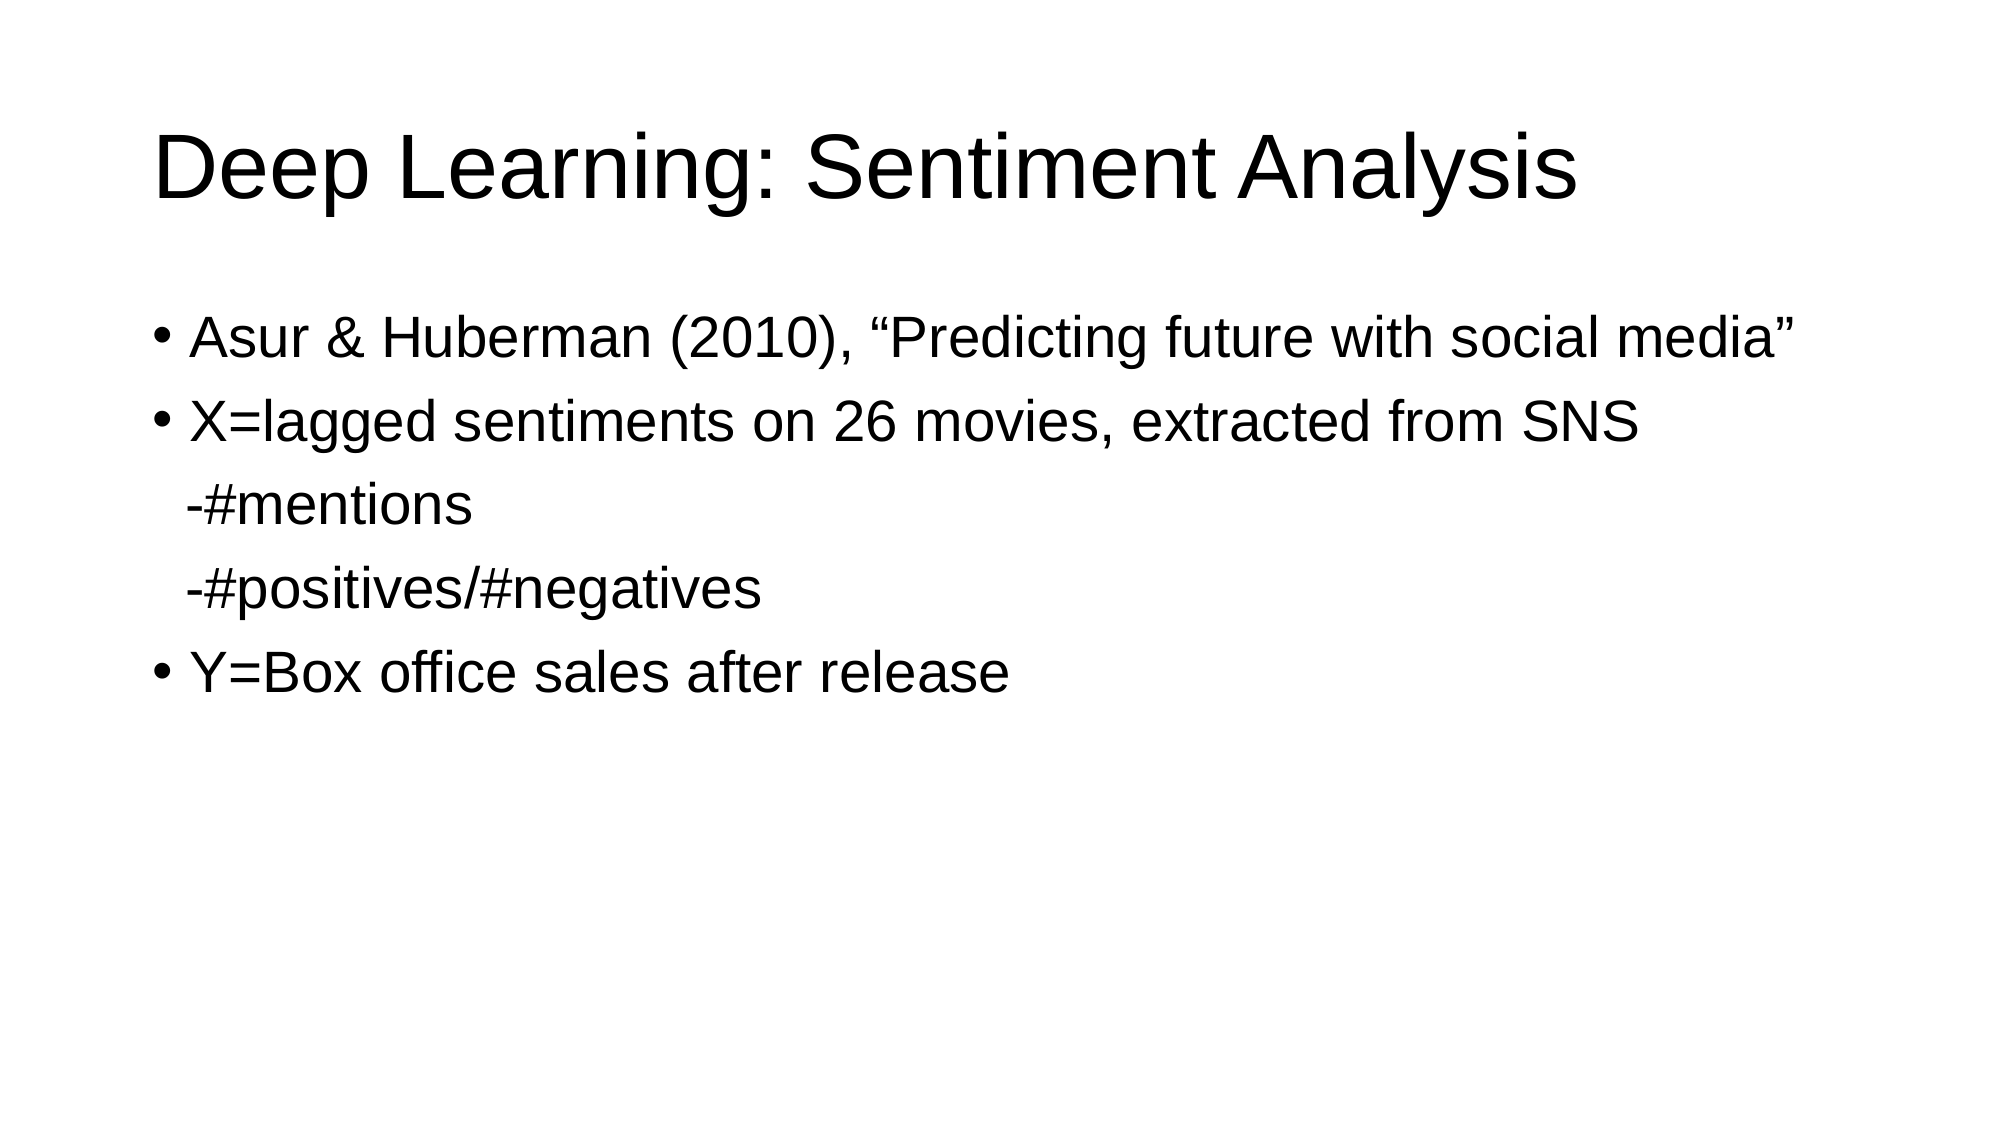

# Deep Learning: Sentiment Analysis
Asur & Huberman (2010), “Predicting future with social media”
X=lagged sentiments on 26 movies, extracted from SNS
  -#mentions
  -#positives/#negatives
Y=Box office sales after release